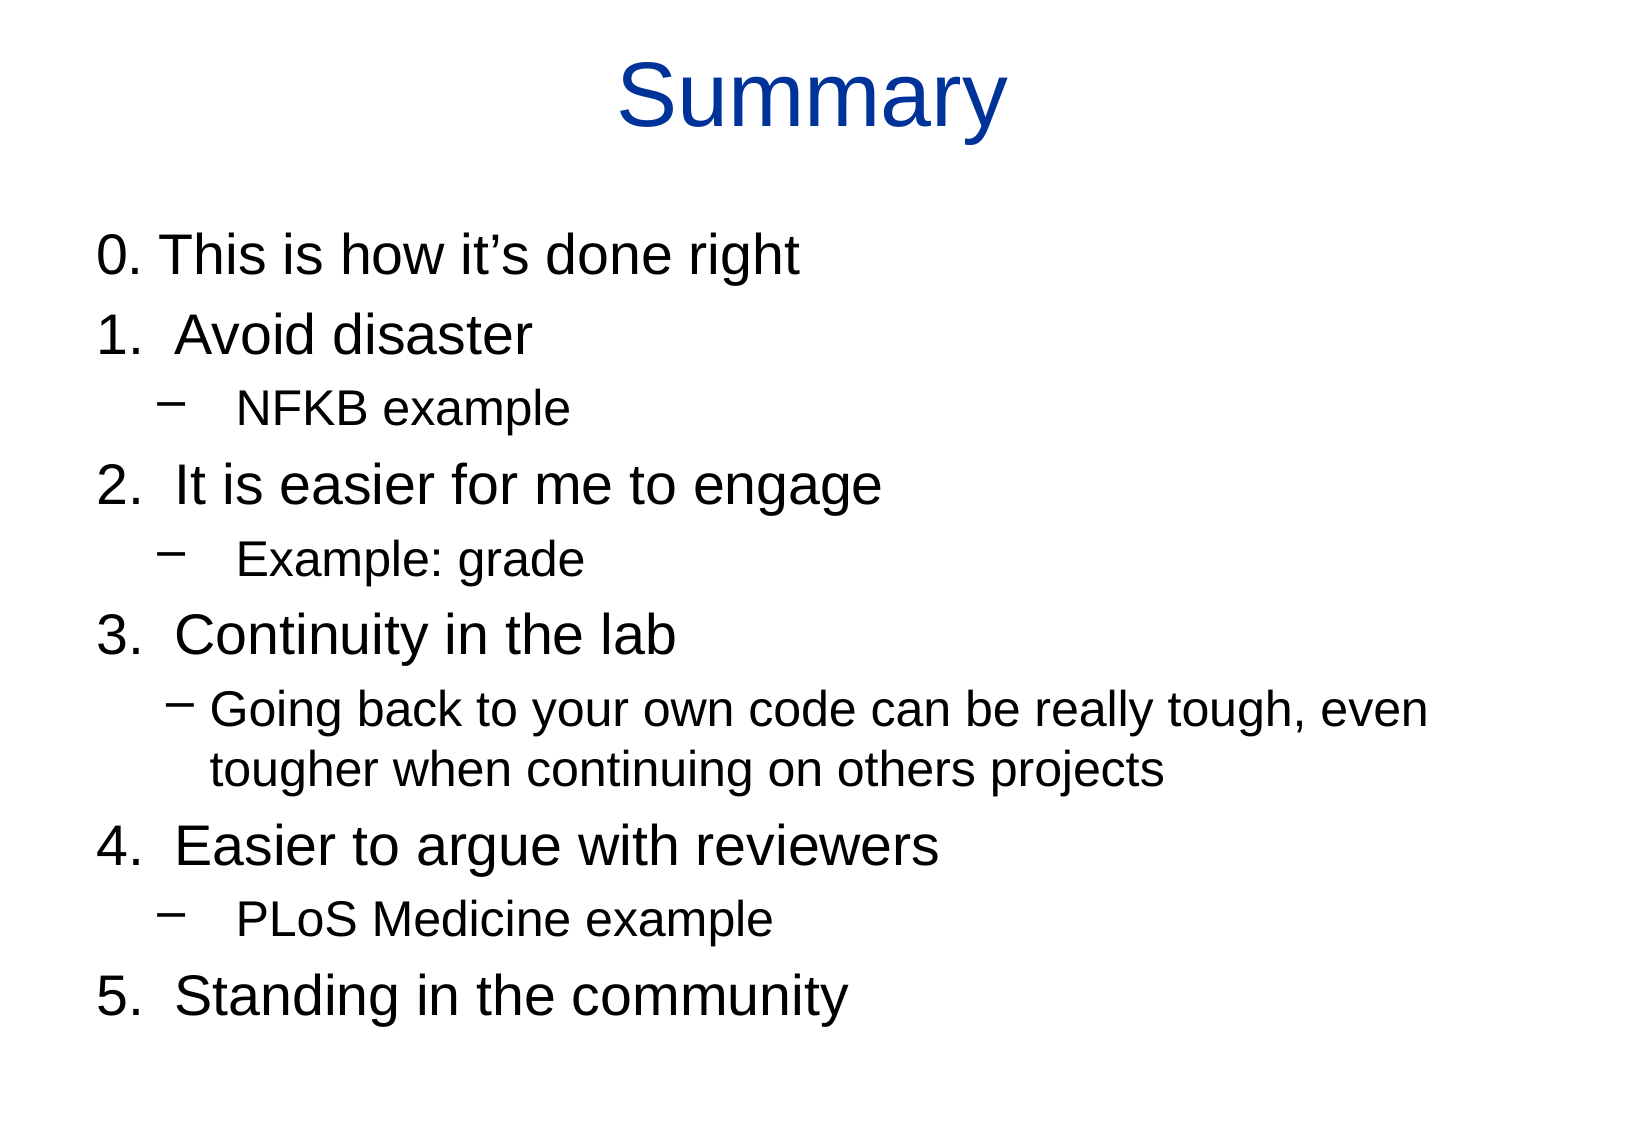

# Summary
0. This is how it’s done right
Avoid disaster
NFKB example
It is easier for me to engage
Example: grade
Continuity in the lab
Going back to your own code can be really tough, even tougher when continuing on others projects
Easier to argue with reviewers
PLoS Medicine example
Standing in the community